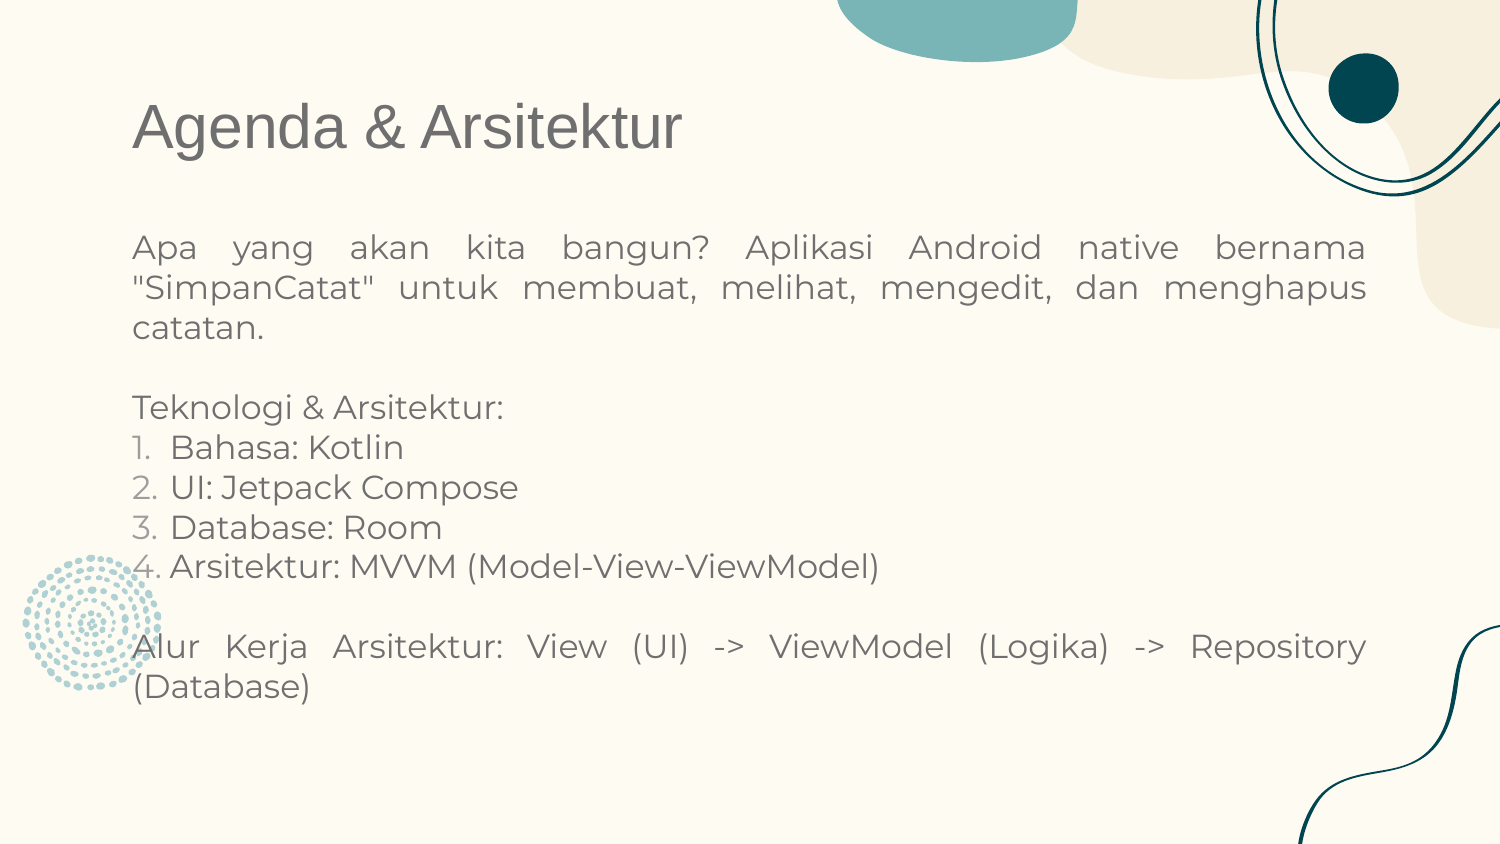

# Agenda & Arsitektur
Apa yang akan kita bangun? Aplikasi Android native bernama "SimpanCatat" untuk membuat, melihat, mengedit, dan menghapus catatan.

Teknologi & Arsitektur:
Bahasa: Kotlin
UI: Jetpack Compose
Database: Room
Arsitektur: MVVM (Model-View-ViewModel)

Alur Kerja Arsitektur: View (UI) -> ViewModel (Logika) -> Repository (Database)